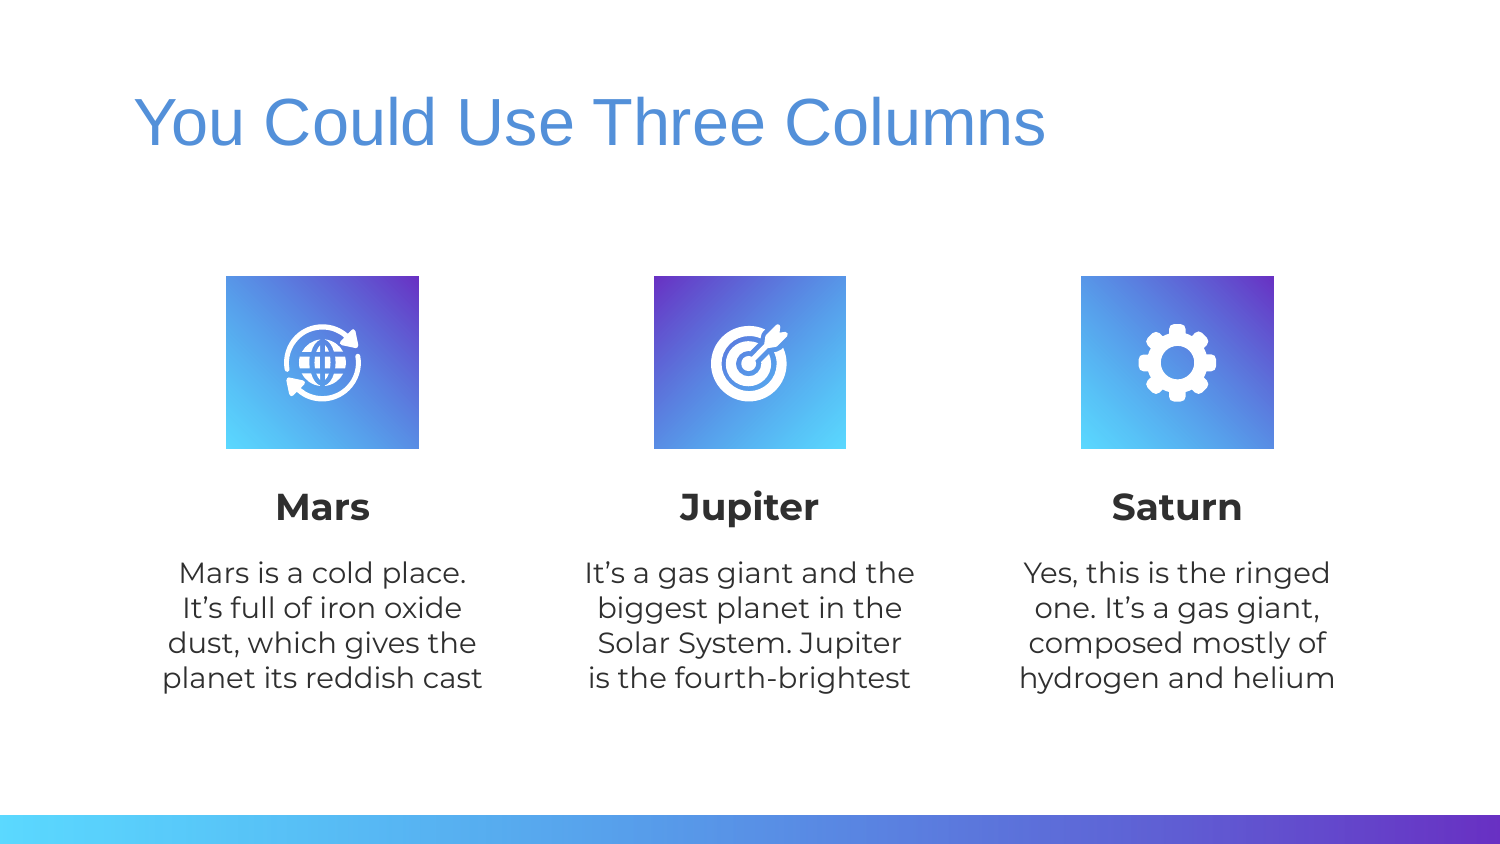

# You Could Use Three Columns

Jupiter
Saturn
Mars
Mars is a cold place. It’s full of iron oxide dust, which gives the planet its reddish cast
It’s a gas giant and the
biggest planet in the Solar System. Jupiter is the fourth-brightest
Yes, this is the ringed one. It’s a gas giant, composed mostly of hydrogen and helium